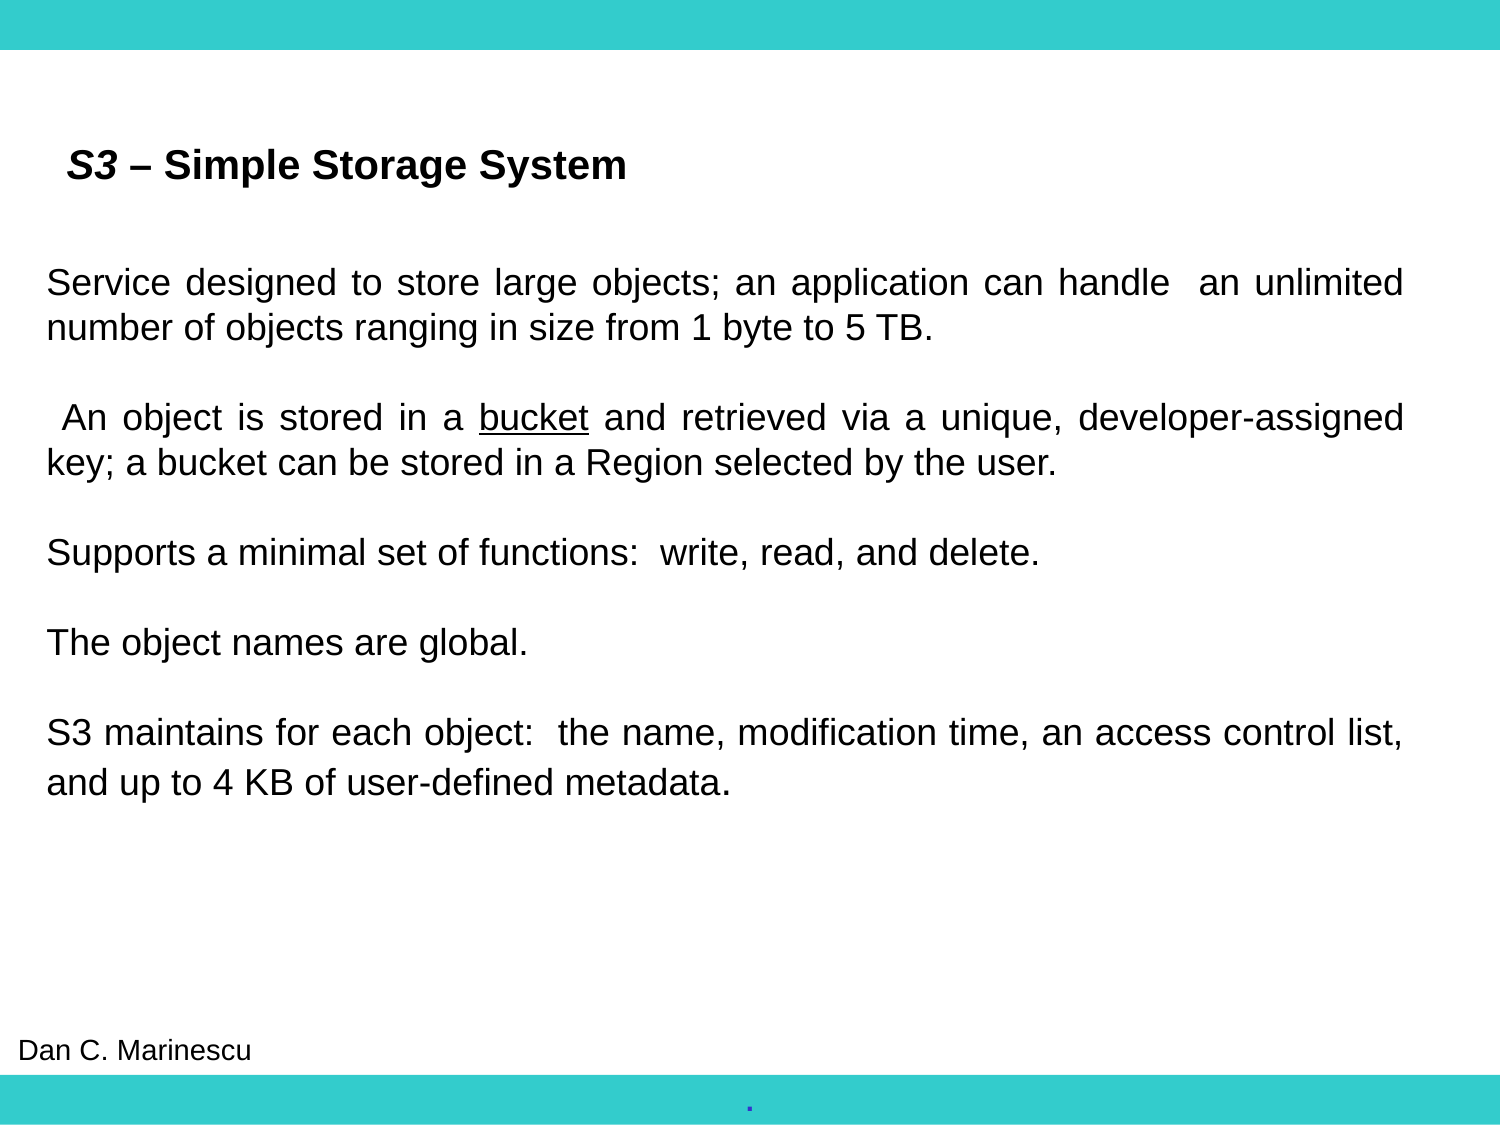

S3 – Simple Storage System

Service designed to store large objects; an application can handle  an unlimited number of objects ranging in size from 1 byte to 5 TB.

 An object is stored in a bucket and retrieved via a unique, developer-assigned key; a bucket can be stored in a Region selected by the user.

Supports a minimal set of functions:  write, read, and delete.

The object names are global.

S3 maintains for each object:  the name, modification time, an access control list, and up to 4 KB of user-defined metadata.
Dan C. Marinescu
.